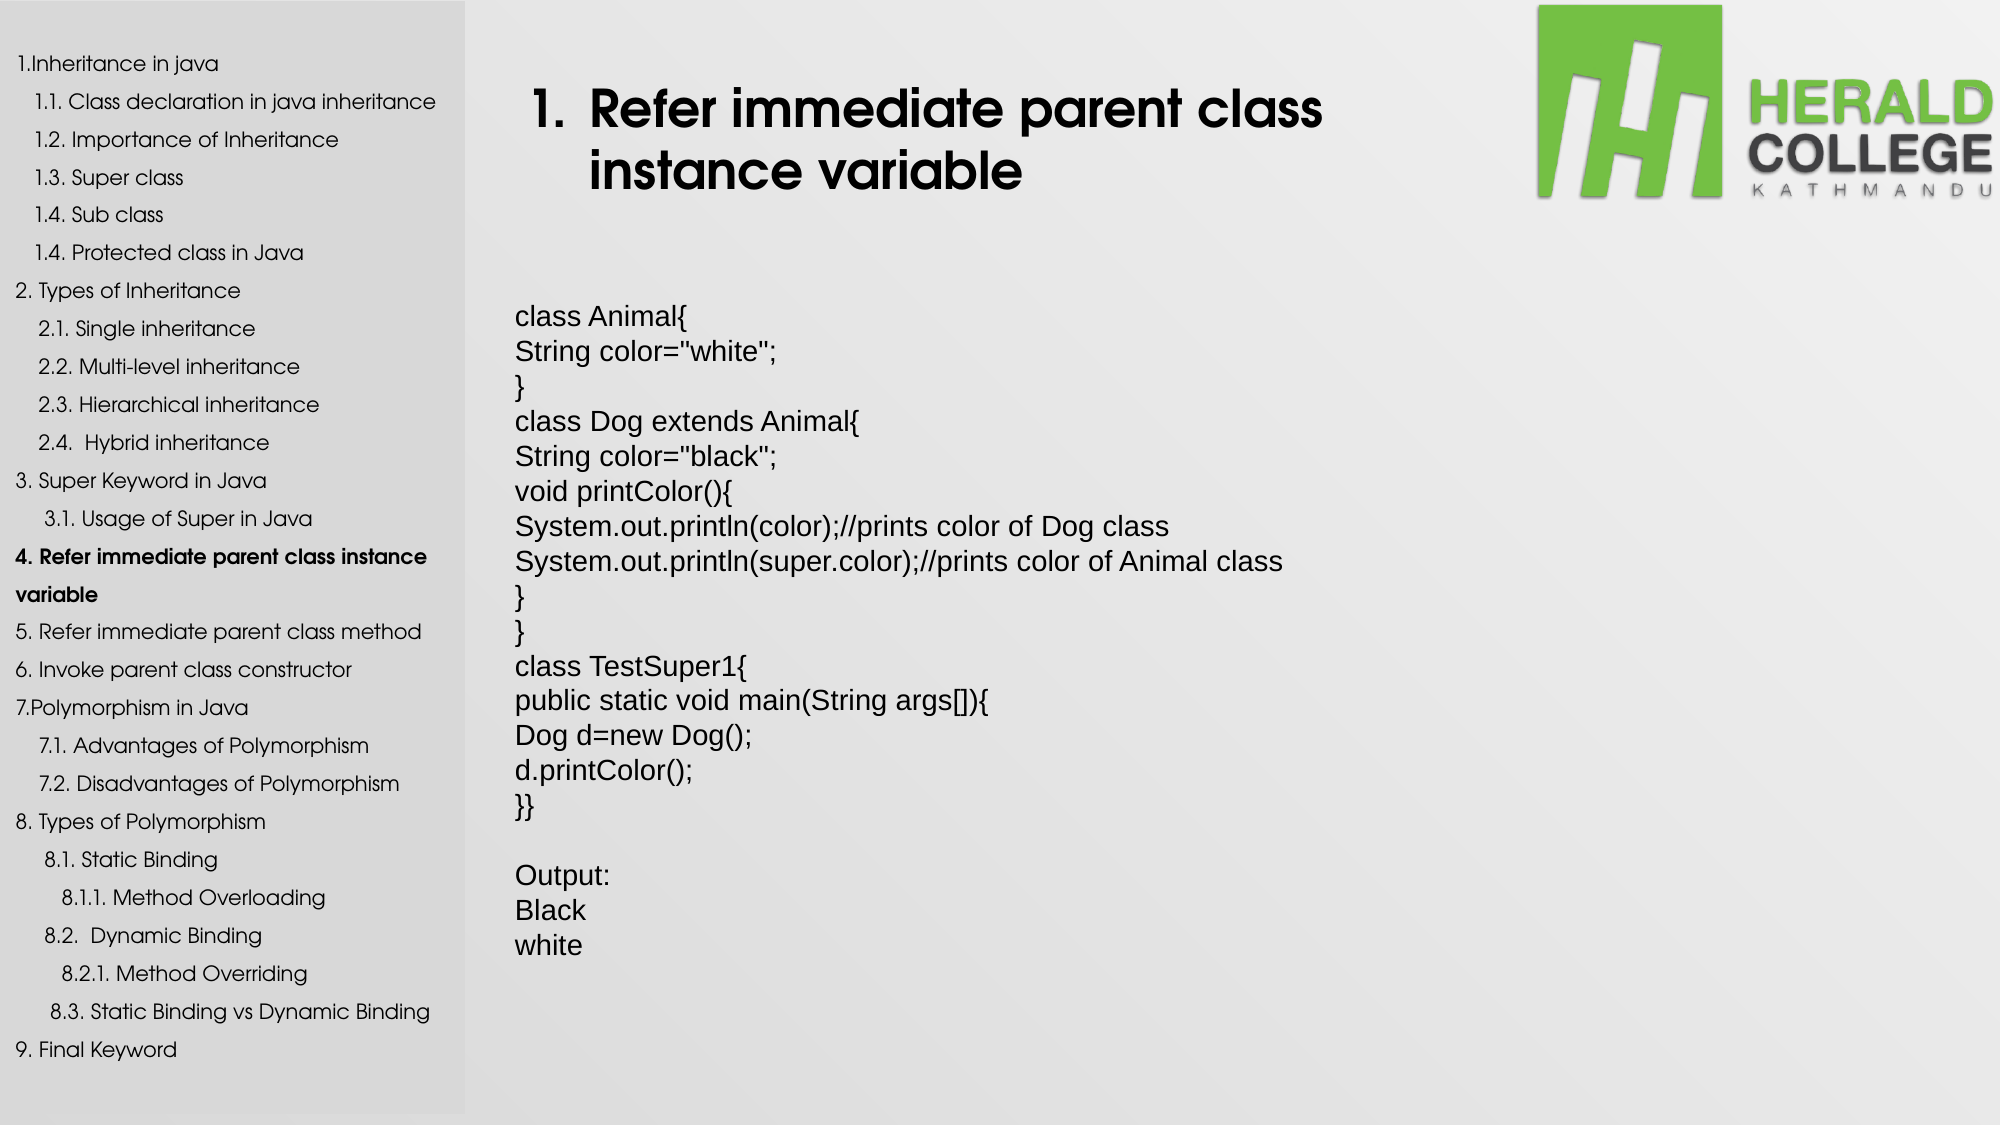

1.Inheritance in java
   1.1. Class declaration in java inheritance
   1.2. Importance of Inheritance
   1.3. Super class
   1.4. Sub class
   1.4. Protected class in Java
2. Types of Inheritance
    2.1. Single inheritance
    2.2. Multi-level inheritance
    2.3. Hierarchical inheritance
    2.4.  Hybrid inheritance
3. Super Keyword in Java
     3.1. Usage of Super in Java
4. Refer immediate parent class instance variable
5. Refer immediate parent class method
6. Invoke parent class constructor
7.Polymorphism in Java
    7.1. Advantages of Polymorphism
    7.2. Disadvantages of Polymorphism
8. Types of Polymorphism
     8.1. Static Binding
        8.1.1. Method Overloading
     8.2.  Dynamic Binding
        8.2.1. Method Overriding
      8.3. Static Binding vs Dynamic Binding
9. Final Keyword

Refer immediate parent class instance variable
class Animal{
String color="white";
}
class Dog extends Animal{
String color="black";
void printColor(){
System.out.println(color);//prints color of Dog class
System.out.println(super.color);//prints color of Animal class
}
}
class TestSuper1{
public static void main(String args[]){
Dog d=new Dog();
d.printColor();
}}

Output:
Black
white